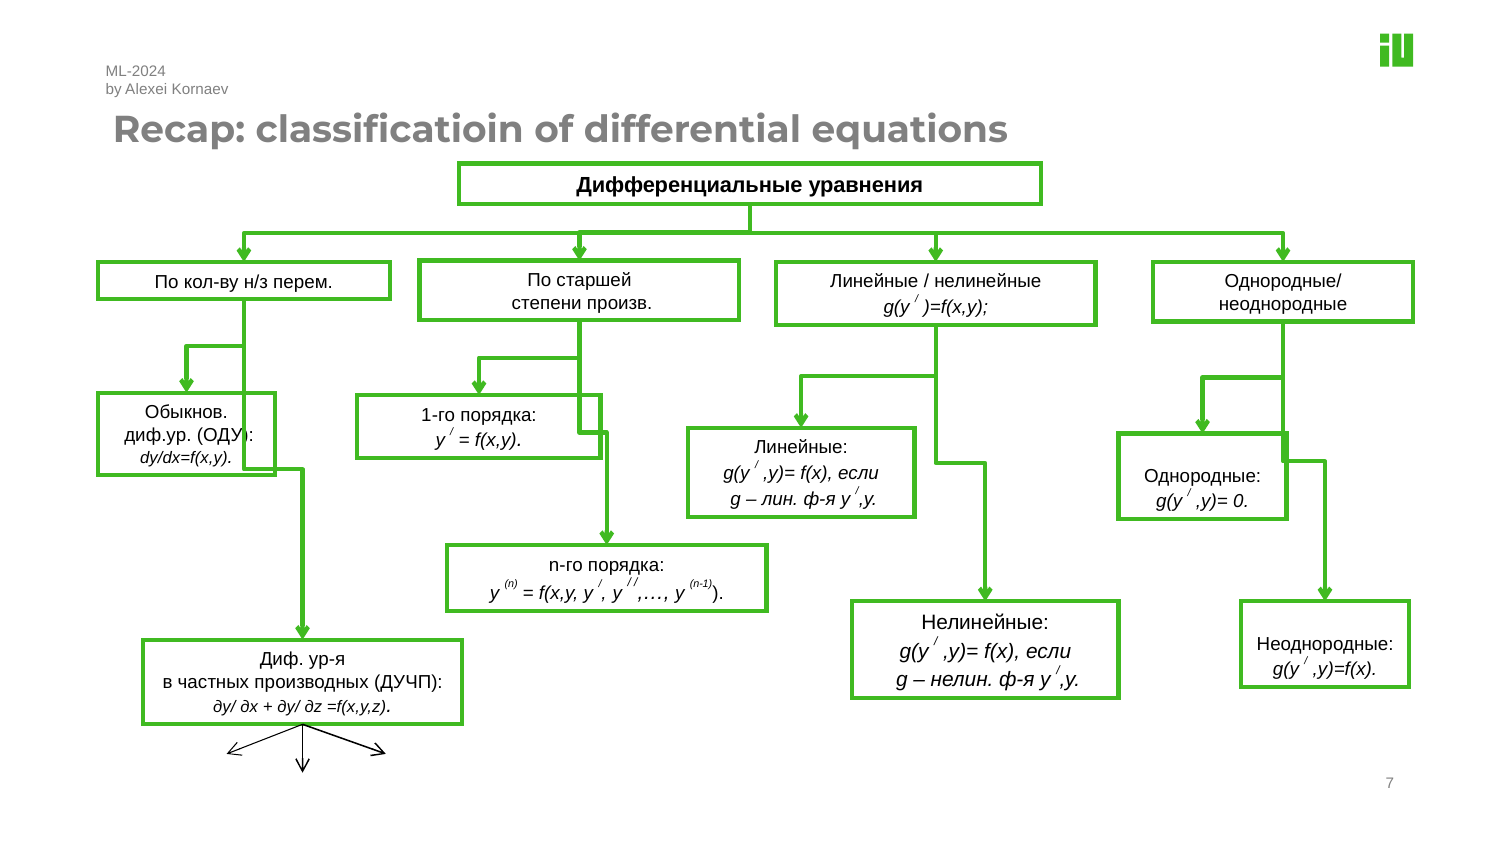

ML-2024
by Alexei Kornaev
Recap: classificatioin of differential equations
Дифференциальные уравнения
По старшей
 степени произв.
По кол-ву н/з перем.
Линейные / нелинейные
g(y / )=f(x,y);
Однородные/ неоднородные
Обыкнов.
 диф.ур. (ОДУ):
dy/dx=f(x,y).
1-го порядка:
y / = f(x,y).
Линейные:
g(y / ,y)= f(x), если
 g – лин. ф-я y /,у.

Однородные:
g(y / ,y)= 0.
n-го порядка:
y (n) = f(x,y, y /, y / /,…, y (n-1)).
Нелинейные:
g(y / ,y)= f(x), если
 g – нелин. ф-я y /,у.

Неоднородные:
g(y / ,y)=f(x).
Диф. ур-я
в частных производных (ДУЧП):
дy/ дx + дy/ дz =f(x,y,z).
7